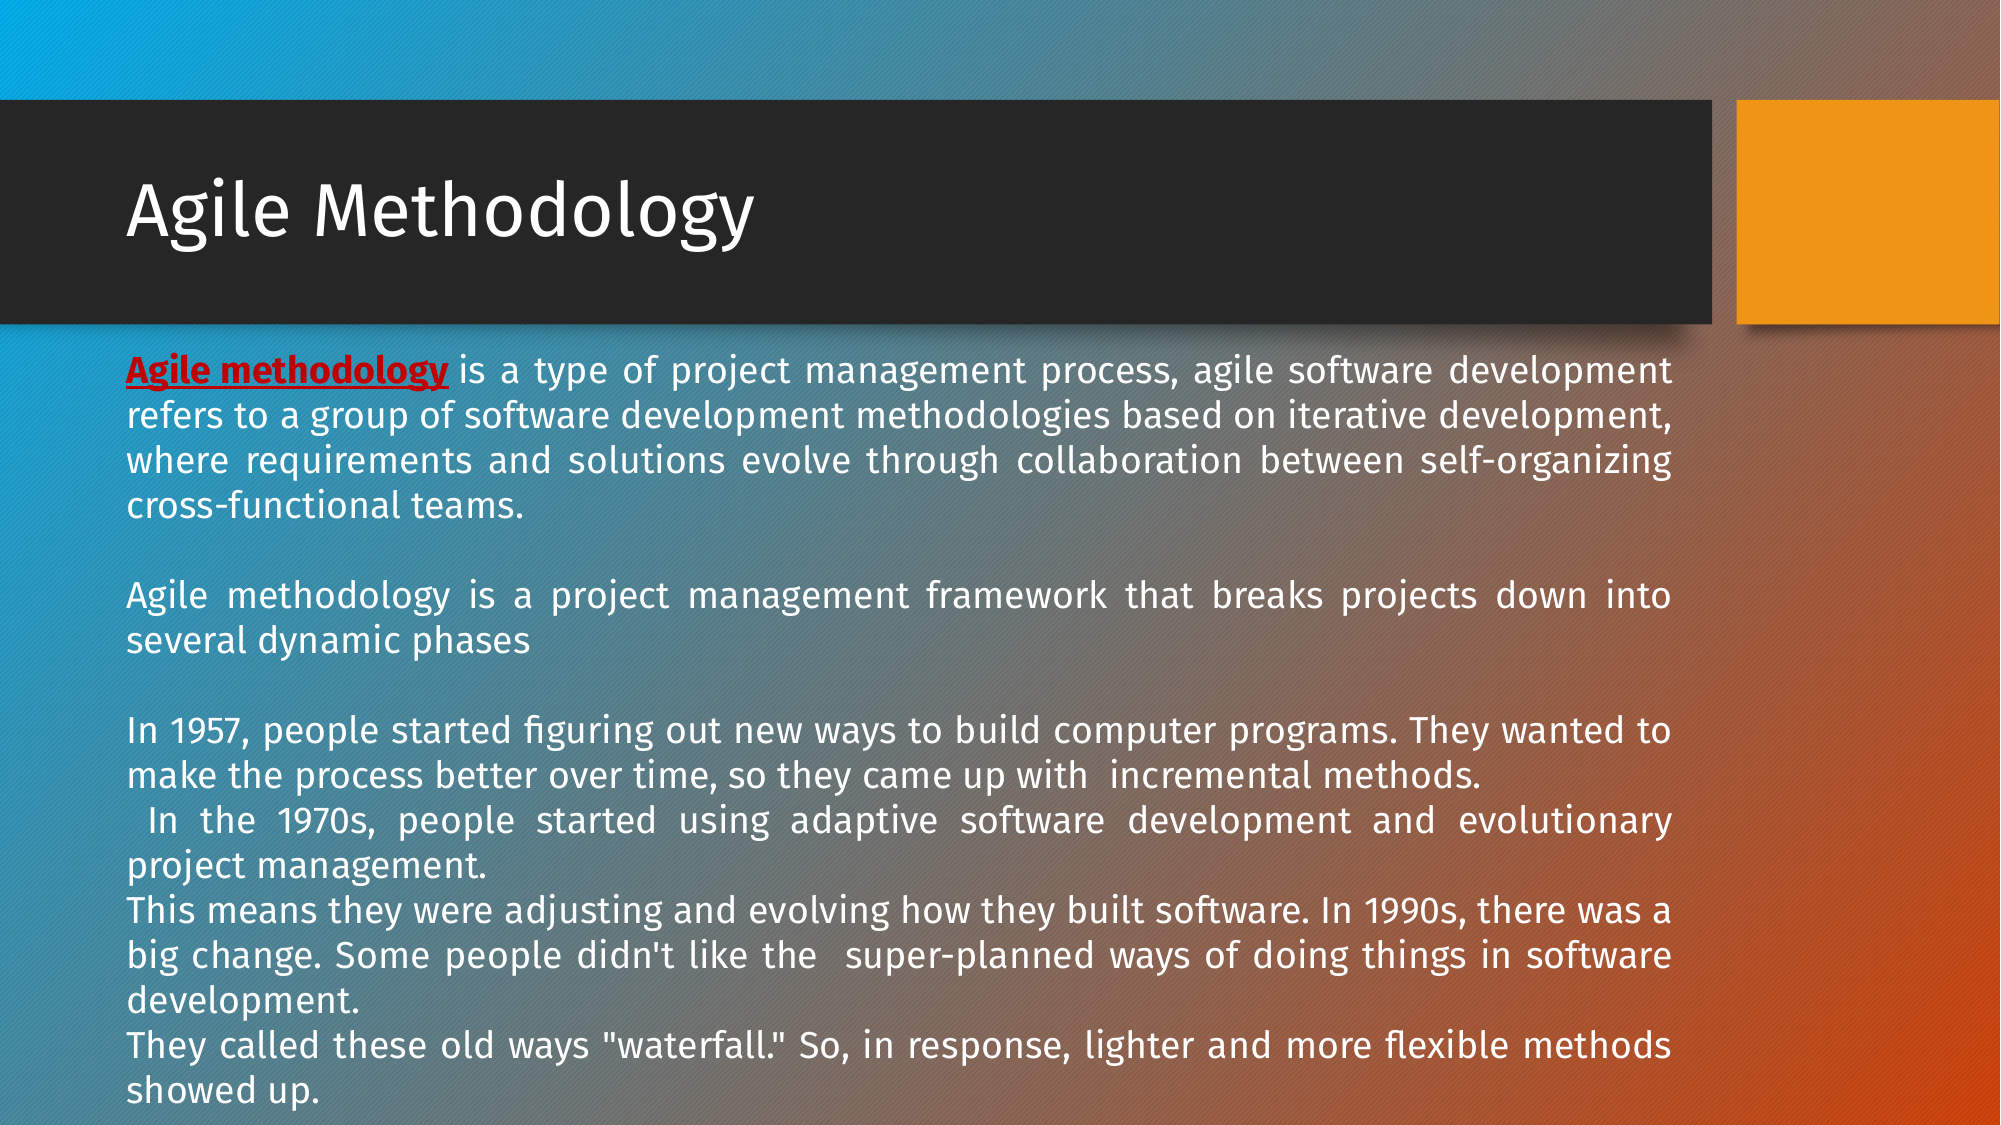

# Agile Methodology
Agile methodology is a type of project management process, agile software development refers to a group of software development methodologies based on iterative development, where requirements and solutions evolve through collaboration between self-organizing cross-functional teams.

Agile methodology is a project management framework that breaks projects down into several dynamic phases

In 1957, people started figuring out new ways to build computer programs. They wanted to make the process better over time, so they came up with  incremental methods.
 In the 1970s, people started using adaptive software development and evolutionary project management.
This means they were adjusting and evolving how they built software. In 1990s, there was a big change. Some people didn't like the  super-planned ways of doing things in software development.
They called these old ways "waterfall." So, in response, lighter and more flexible methods showed up.